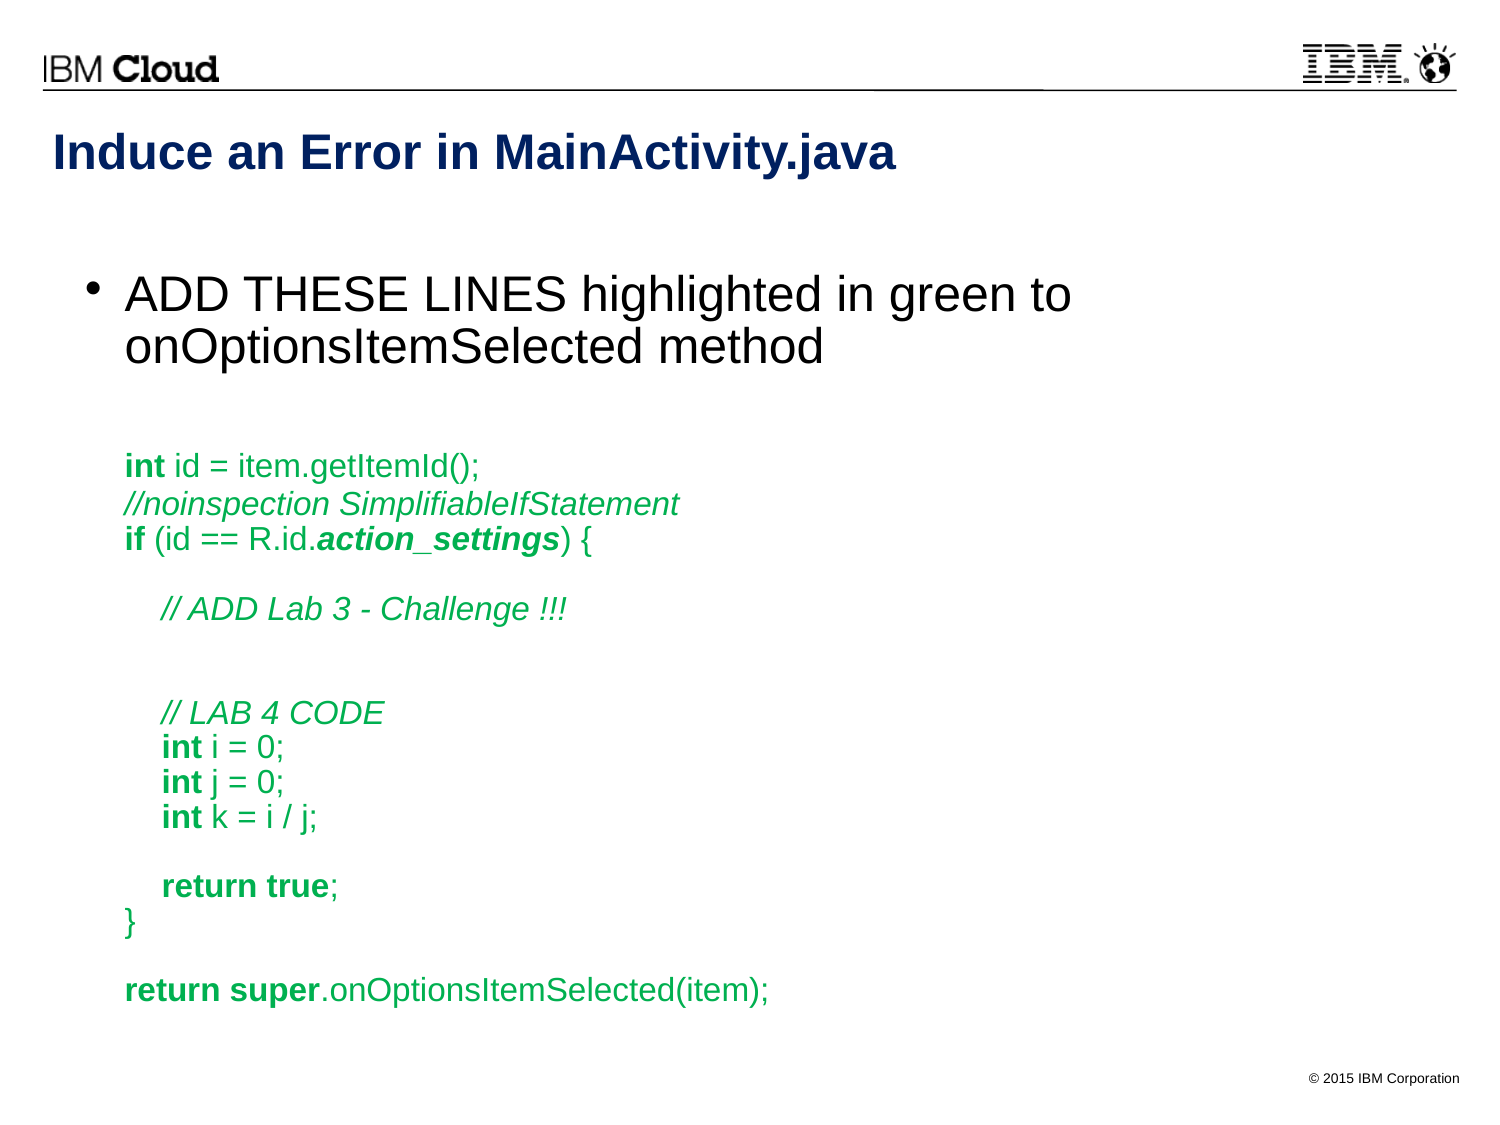

# Induce an Error in MainActivity.java
ADD THESE LINES highlighted in green to onOptionsItemSelected method

	int id = item.getItemId();
//noinspection SimplifiableIfStatement
if (id == R.id.action_settings) {
    // ADD Lab 3 - Challenge !!!
    // LAB 4 CODE
    int i = 0;
    int j = 0;
    int k = i / j;
    return true;
}
return super.onOptionsItemSelected(item);